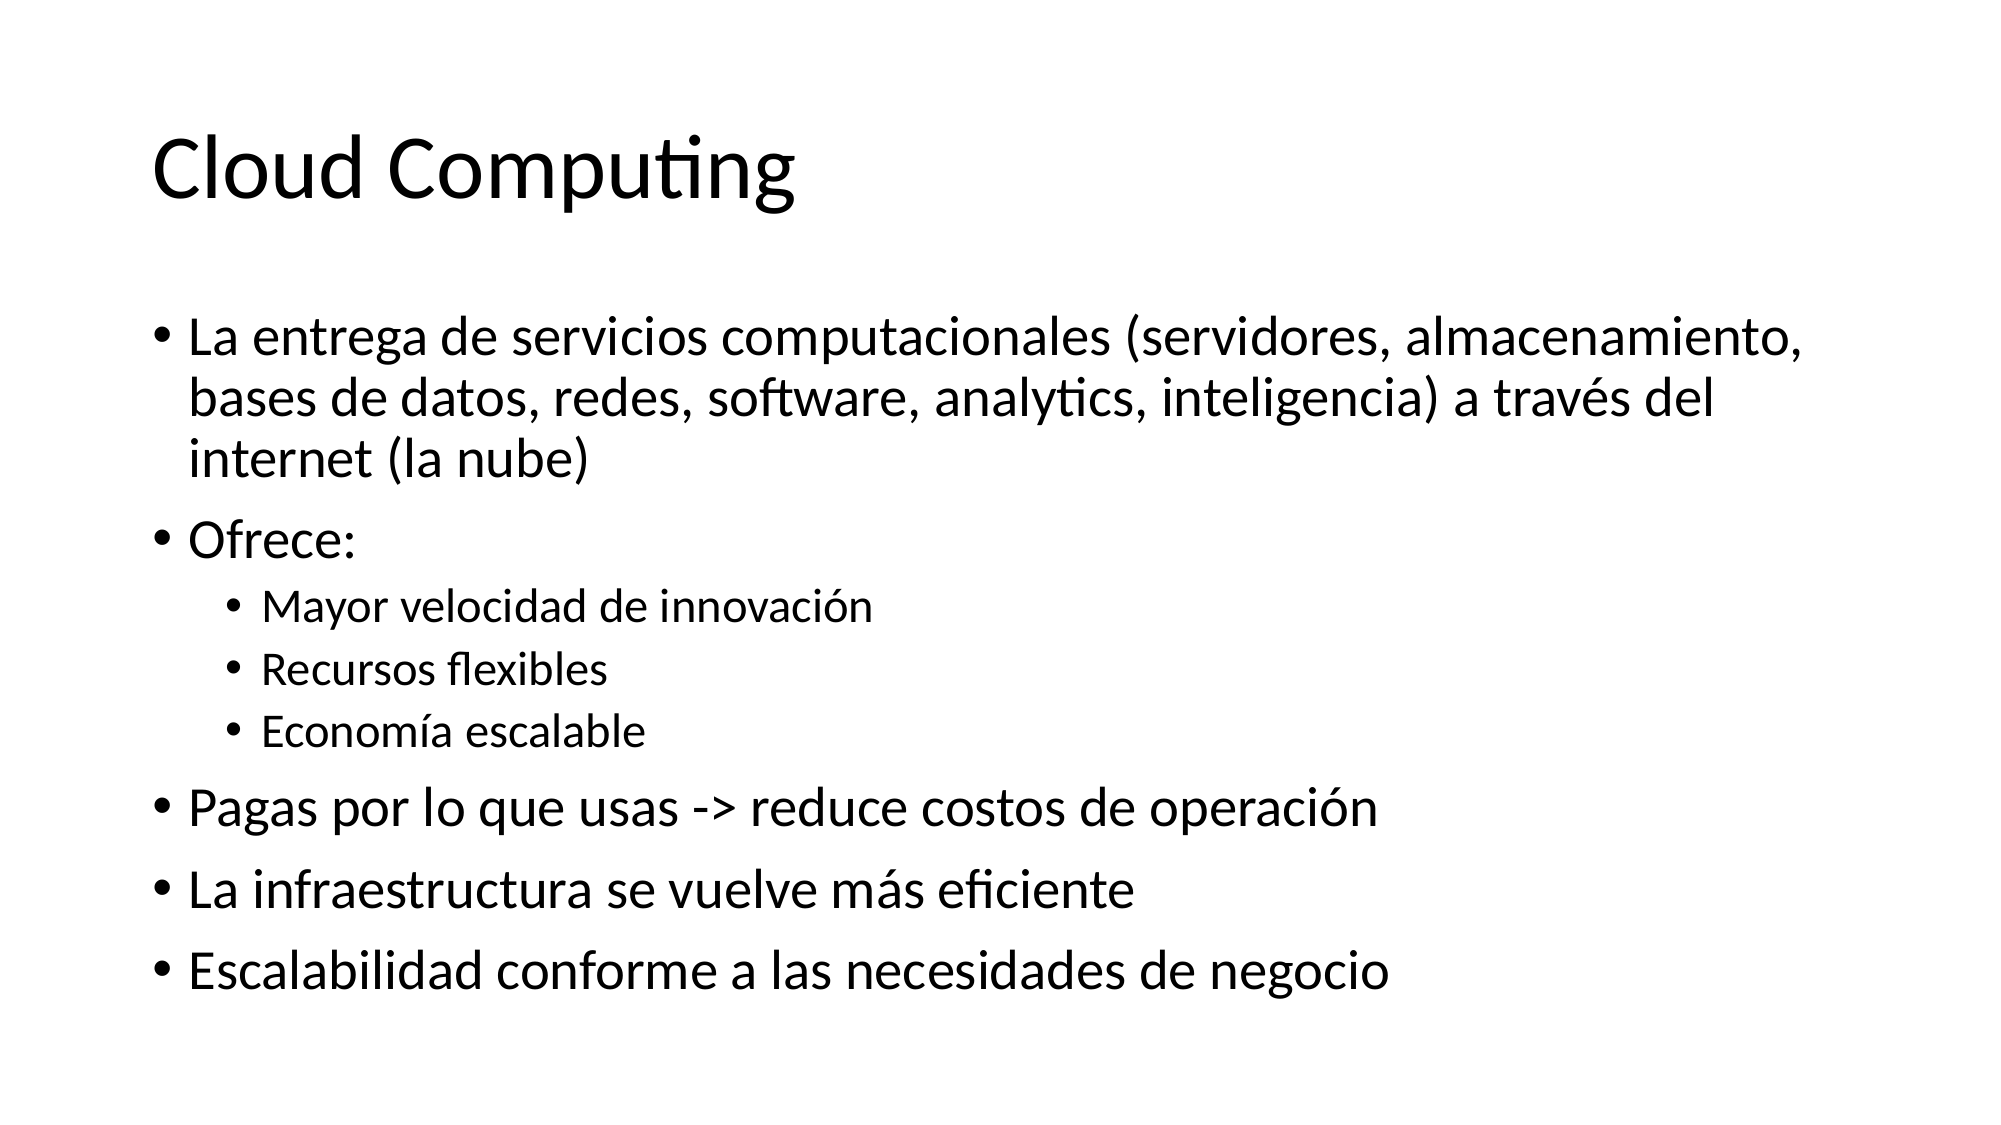

# Cloud Computing
La entrega de servicios computacionales (servidores, almacenamiento, bases de datos, redes, software, analytics, inteligencia) a través del internet (la nube)
Ofrece:
Mayor velocidad de innovación
Recursos flexibles
Economía escalable
Pagas por lo que usas -> reduce costos de operación
La infraestructura se vuelve más eficiente
Escalabilidad conforme a las necesidades de negocio